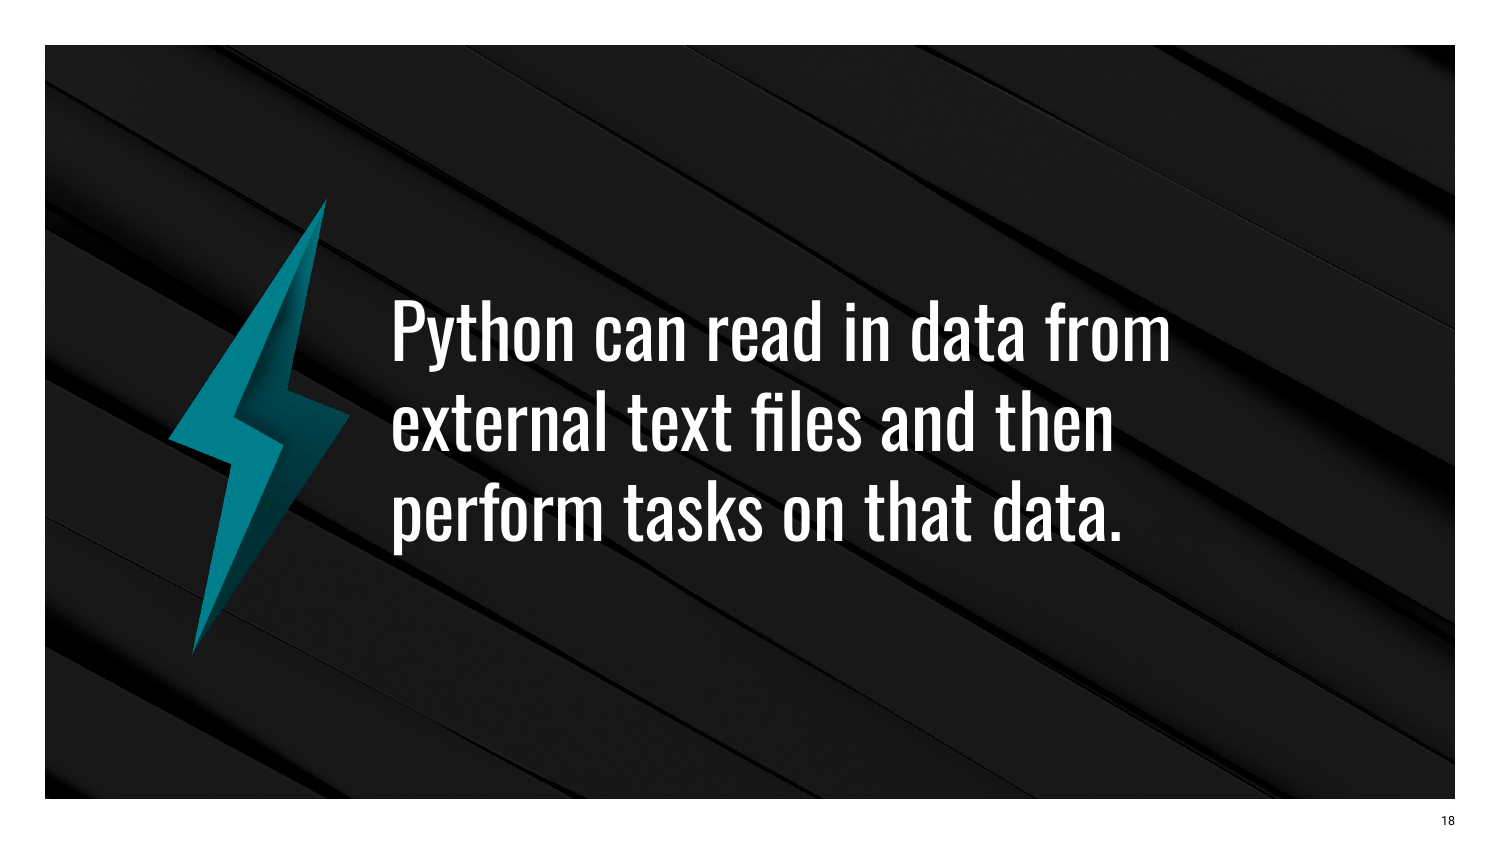

# Python can read in data from external text files and then perform tasks on that data.